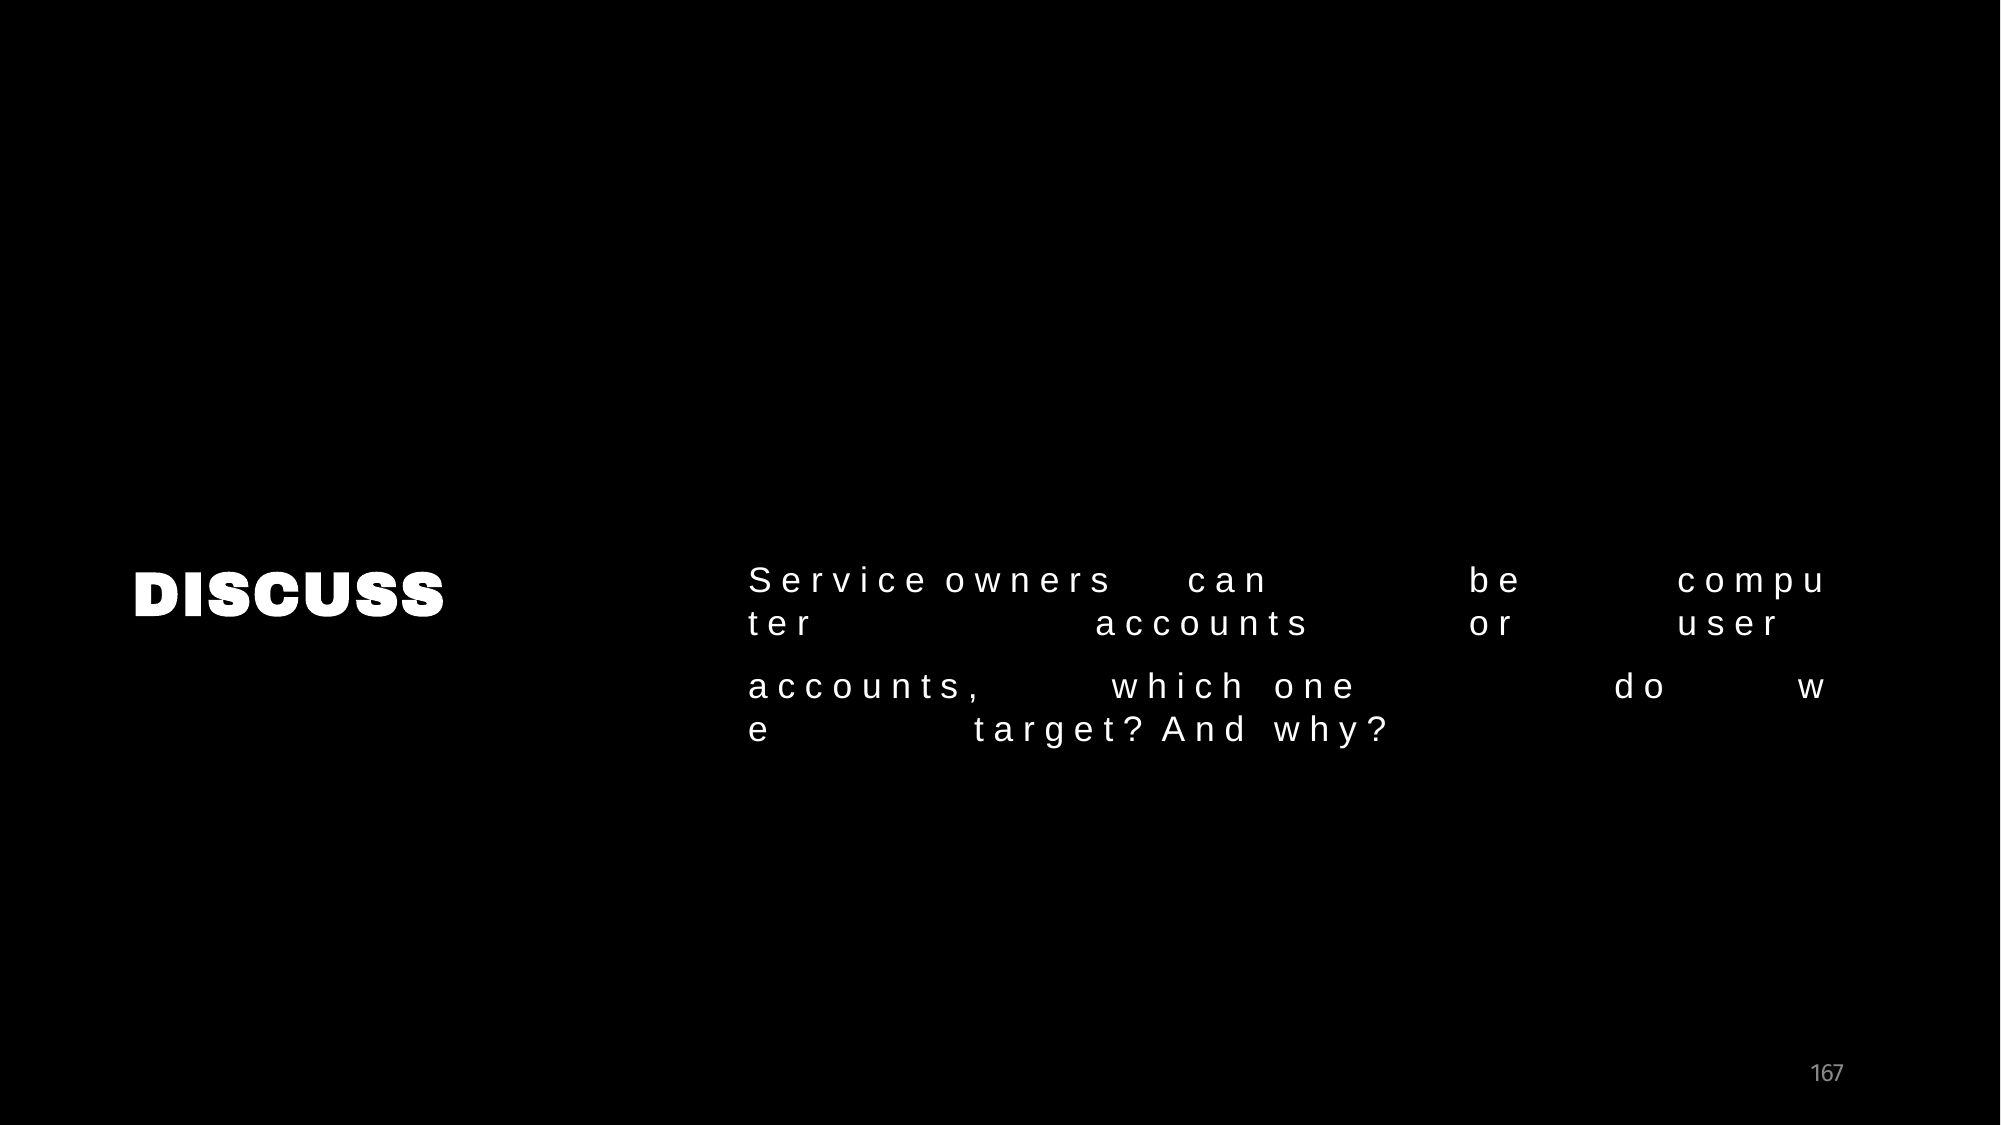

S e r v i c e  o w n e r s	c a n	b e	c o m p u t e r	a c c o u n t s	o r	u s e r
a c c o u n t s ,	w h i c h	o n e	d o	w e	t a r g e t ? A n d	w h y ?
DISCUSS
167